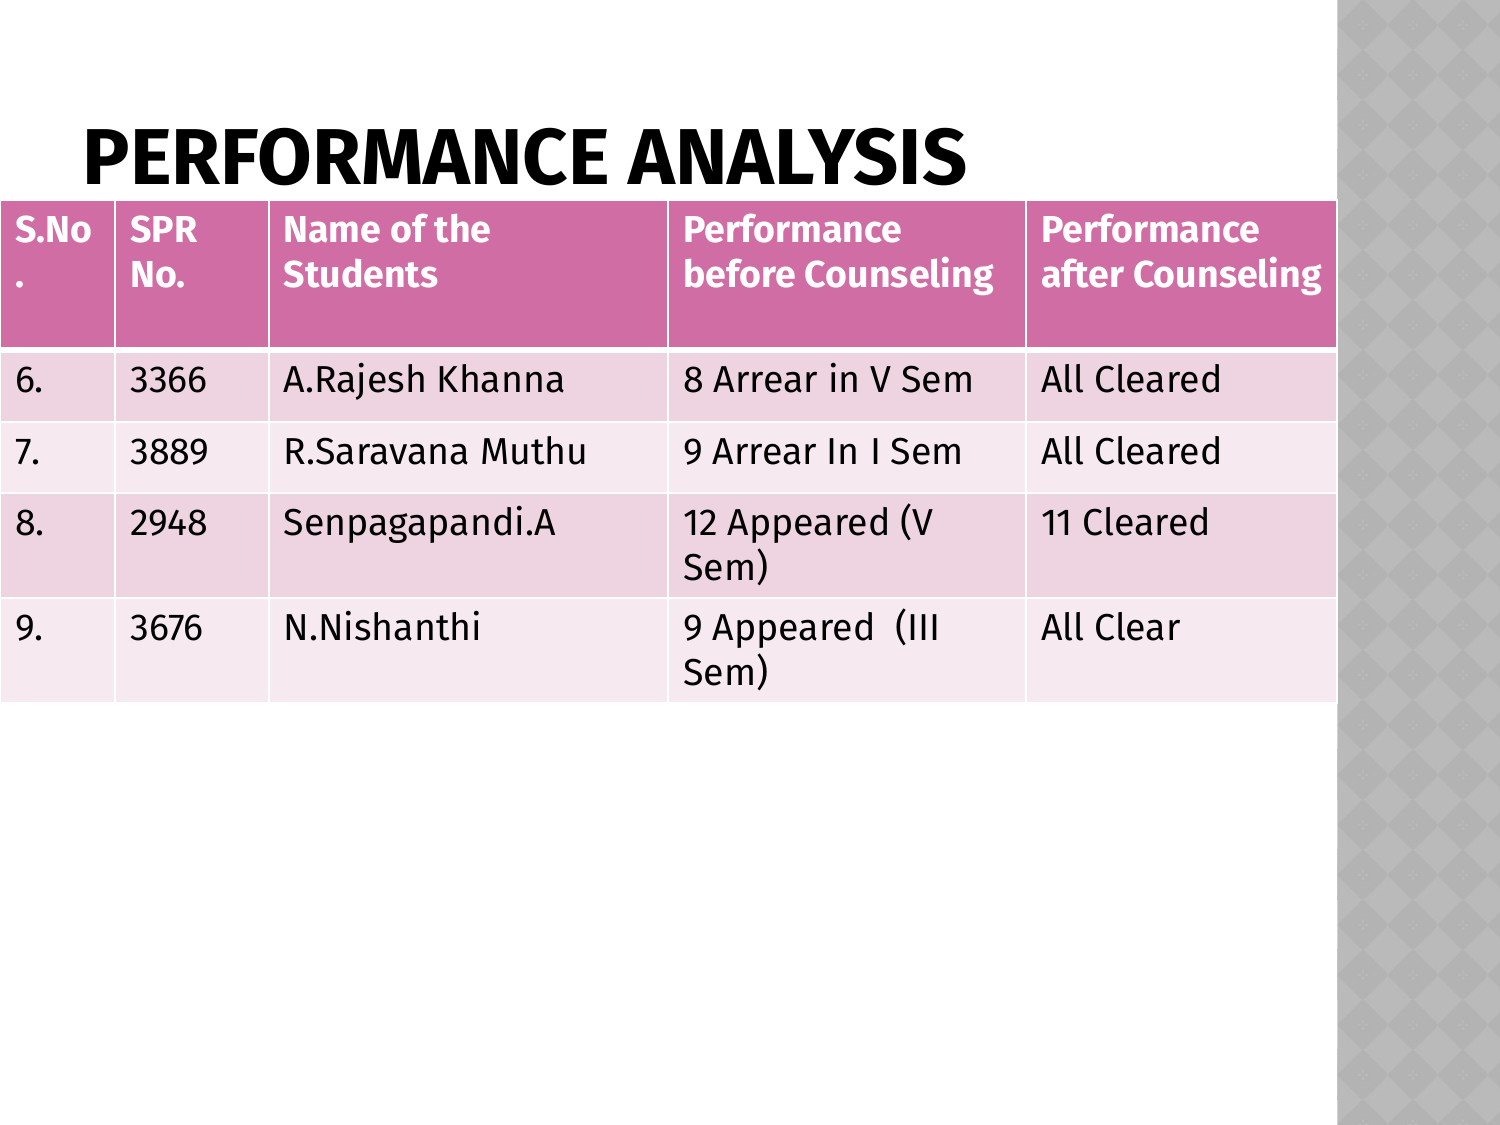

# Performance Analysis
| S.No. | SPR No. | Name of the Students | Performance before Counseling | Performance after Counseling |
| --- | --- | --- | --- | --- |
| 6. | 3366 | A.Rajesh Khanna | 8 Arrear in V Sem | All Cleared |
| 7. | 3889 | R.Saravana Muthu | 9 Arrear In I Sem | All Cleared |
| 8. | 2948 | Senpagapandi.A | 12 Appeared (V Sem) | 11 Cleared |
| 9. | 3676 | N.Nishanthi | 9 Appeared (III Sem) | All Clear |